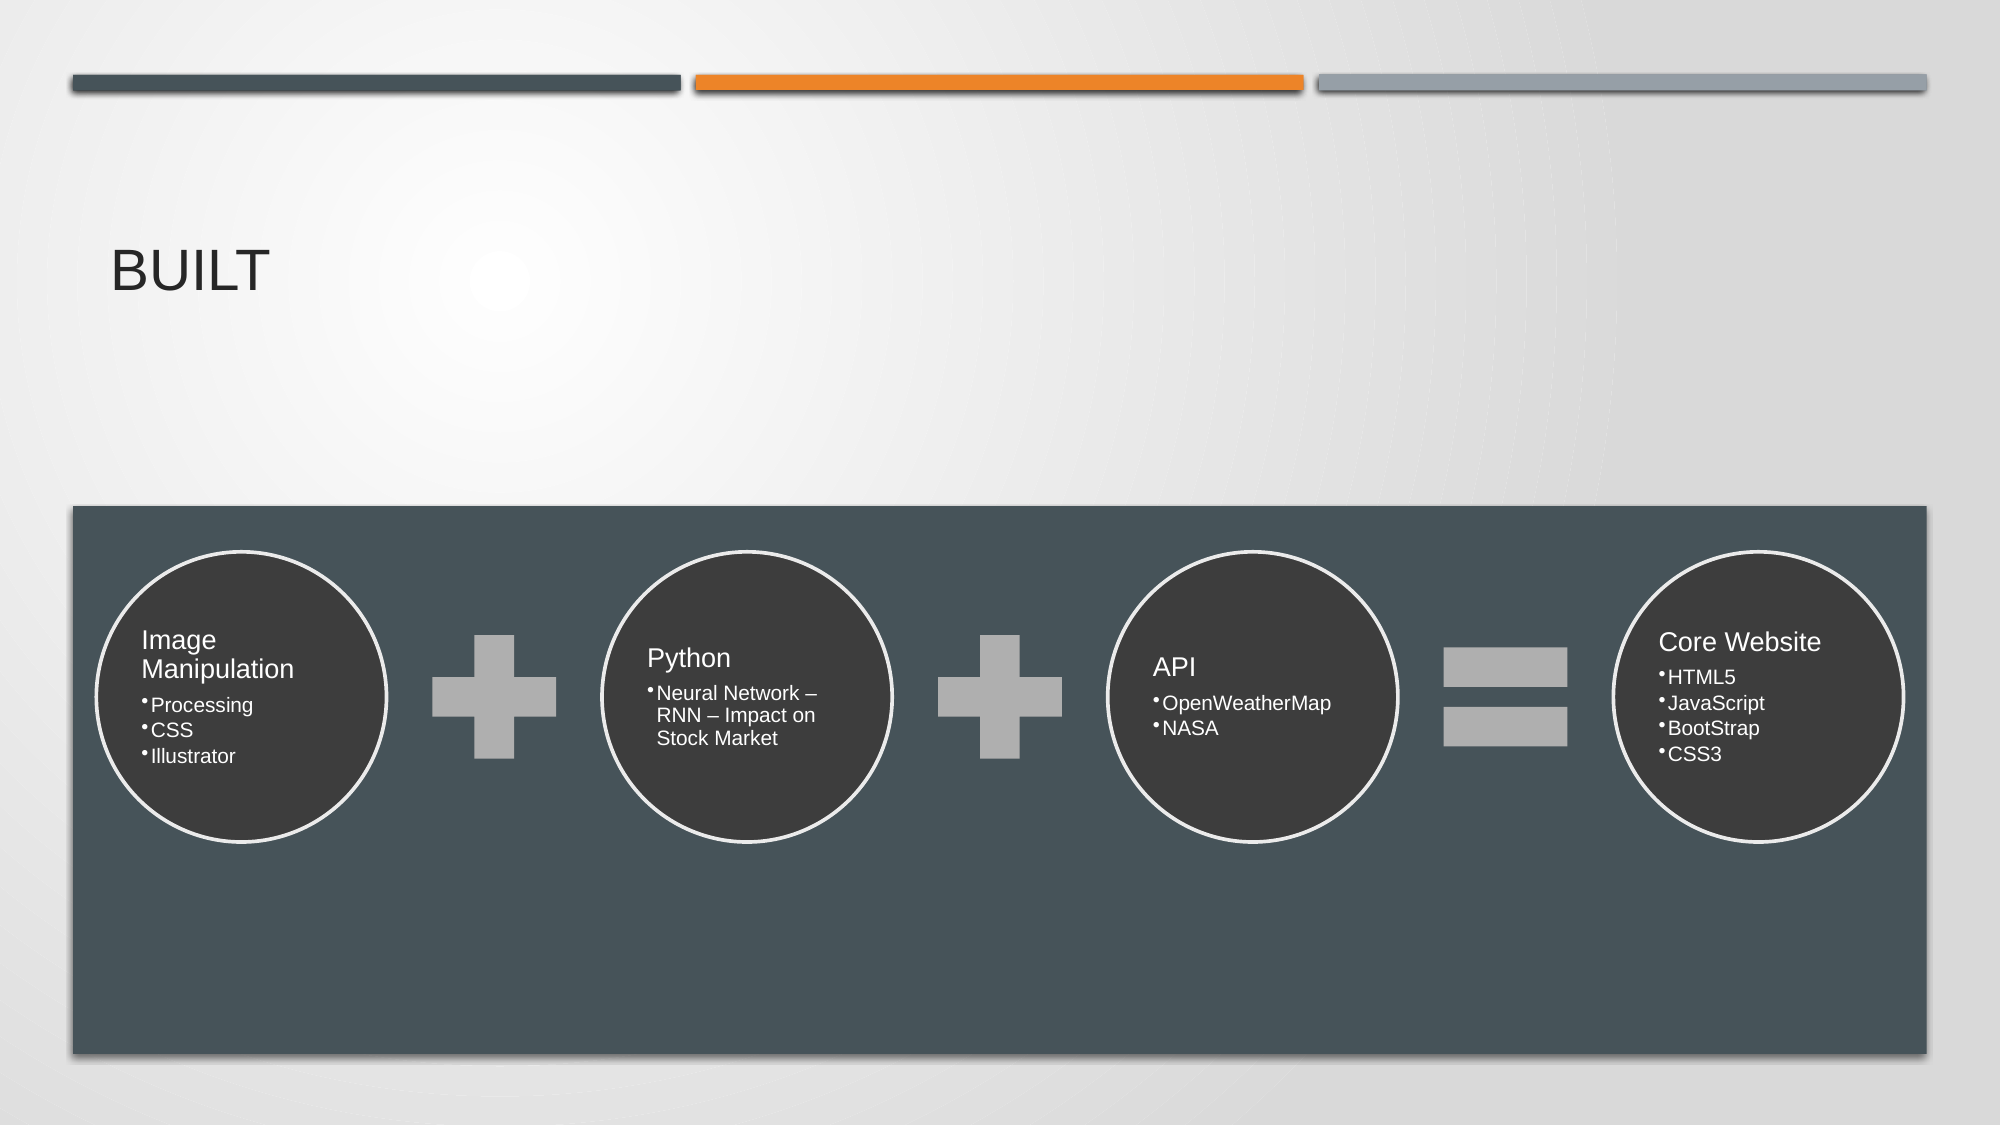

# Built
Image Manipulation
Processing
CSS
Illustrator

Python
Neural Network – RNN – Impact on Stock Market

API
OpenWeatherMap
NASA

Core Website
HTML5
JavaScript
BootStrap
CSS3